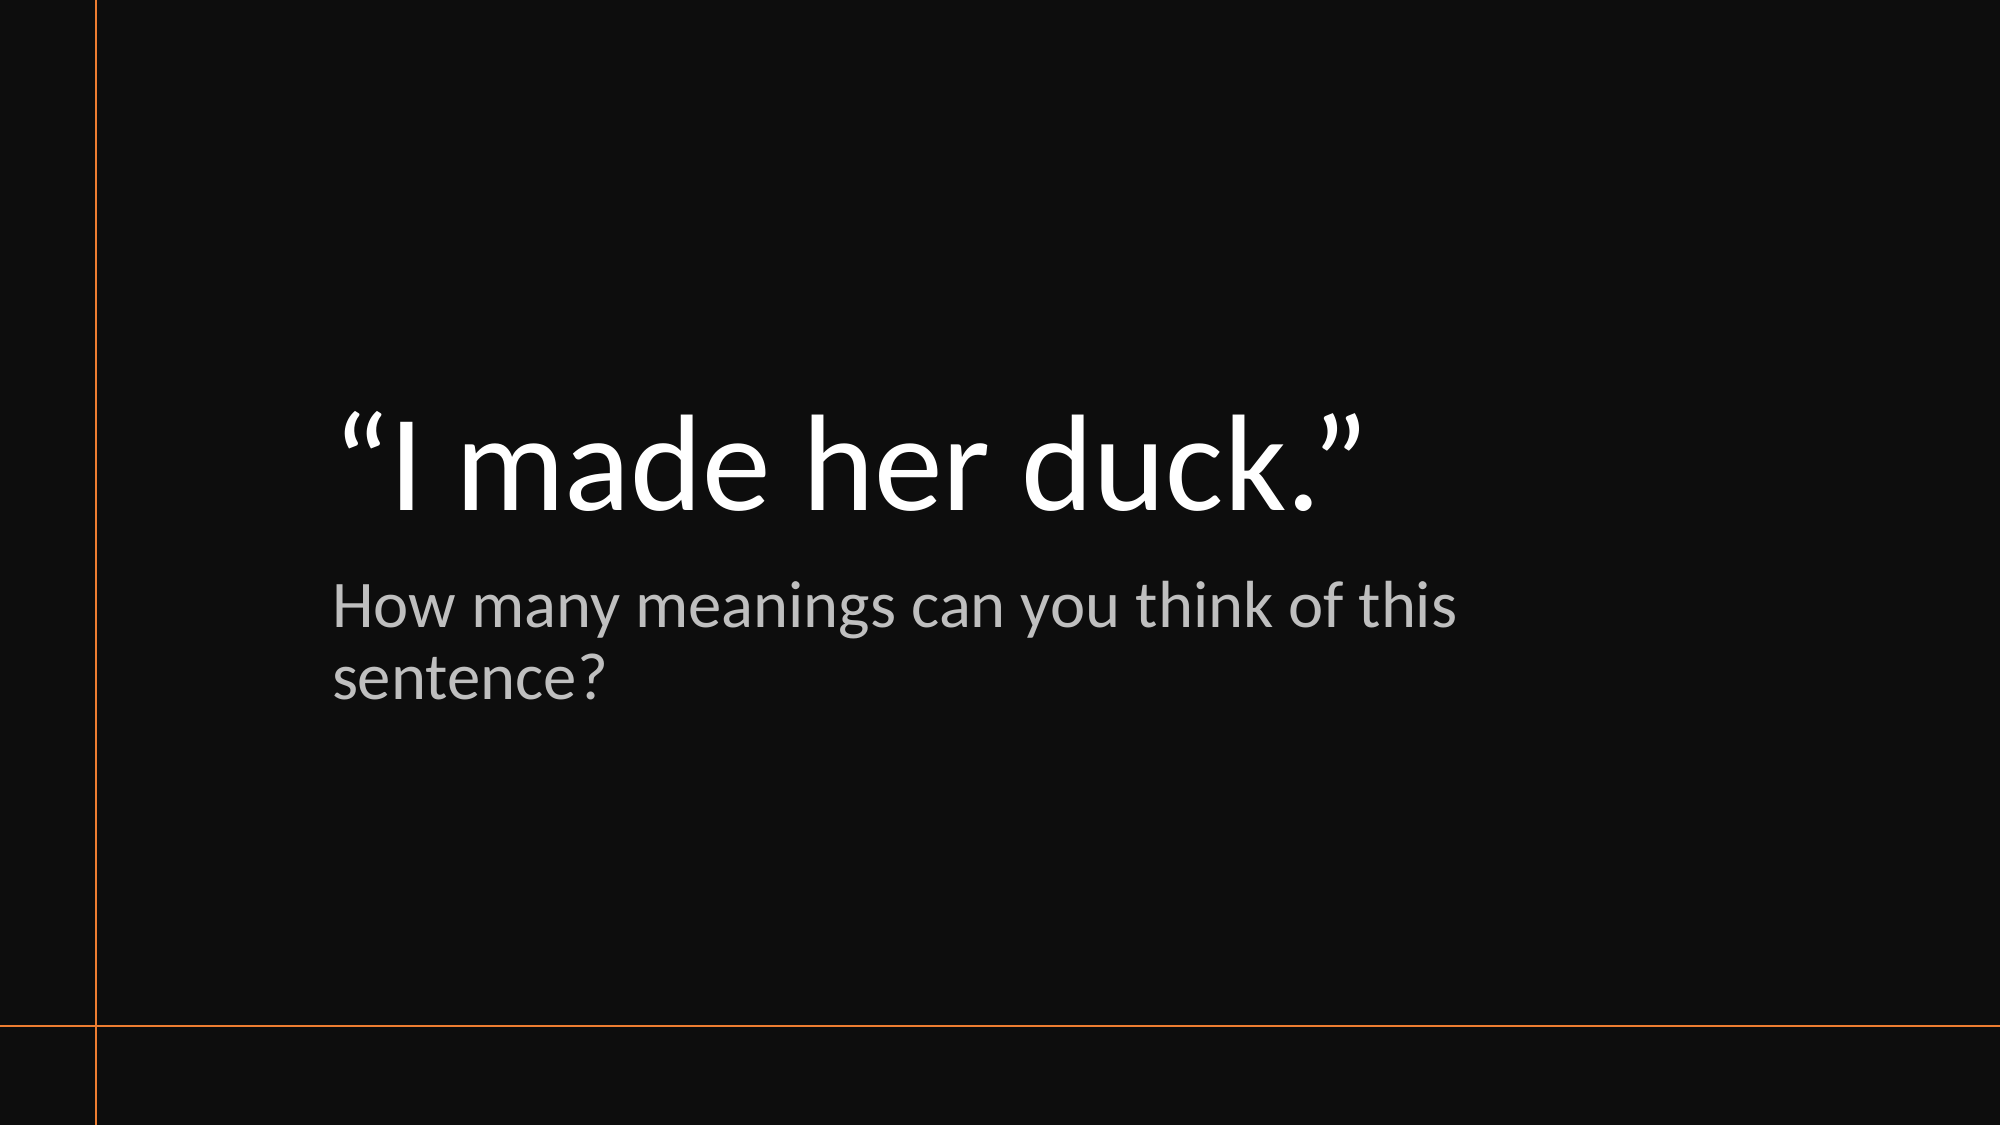

# “I made her duck.”
How many meanings can you think of this sentence?